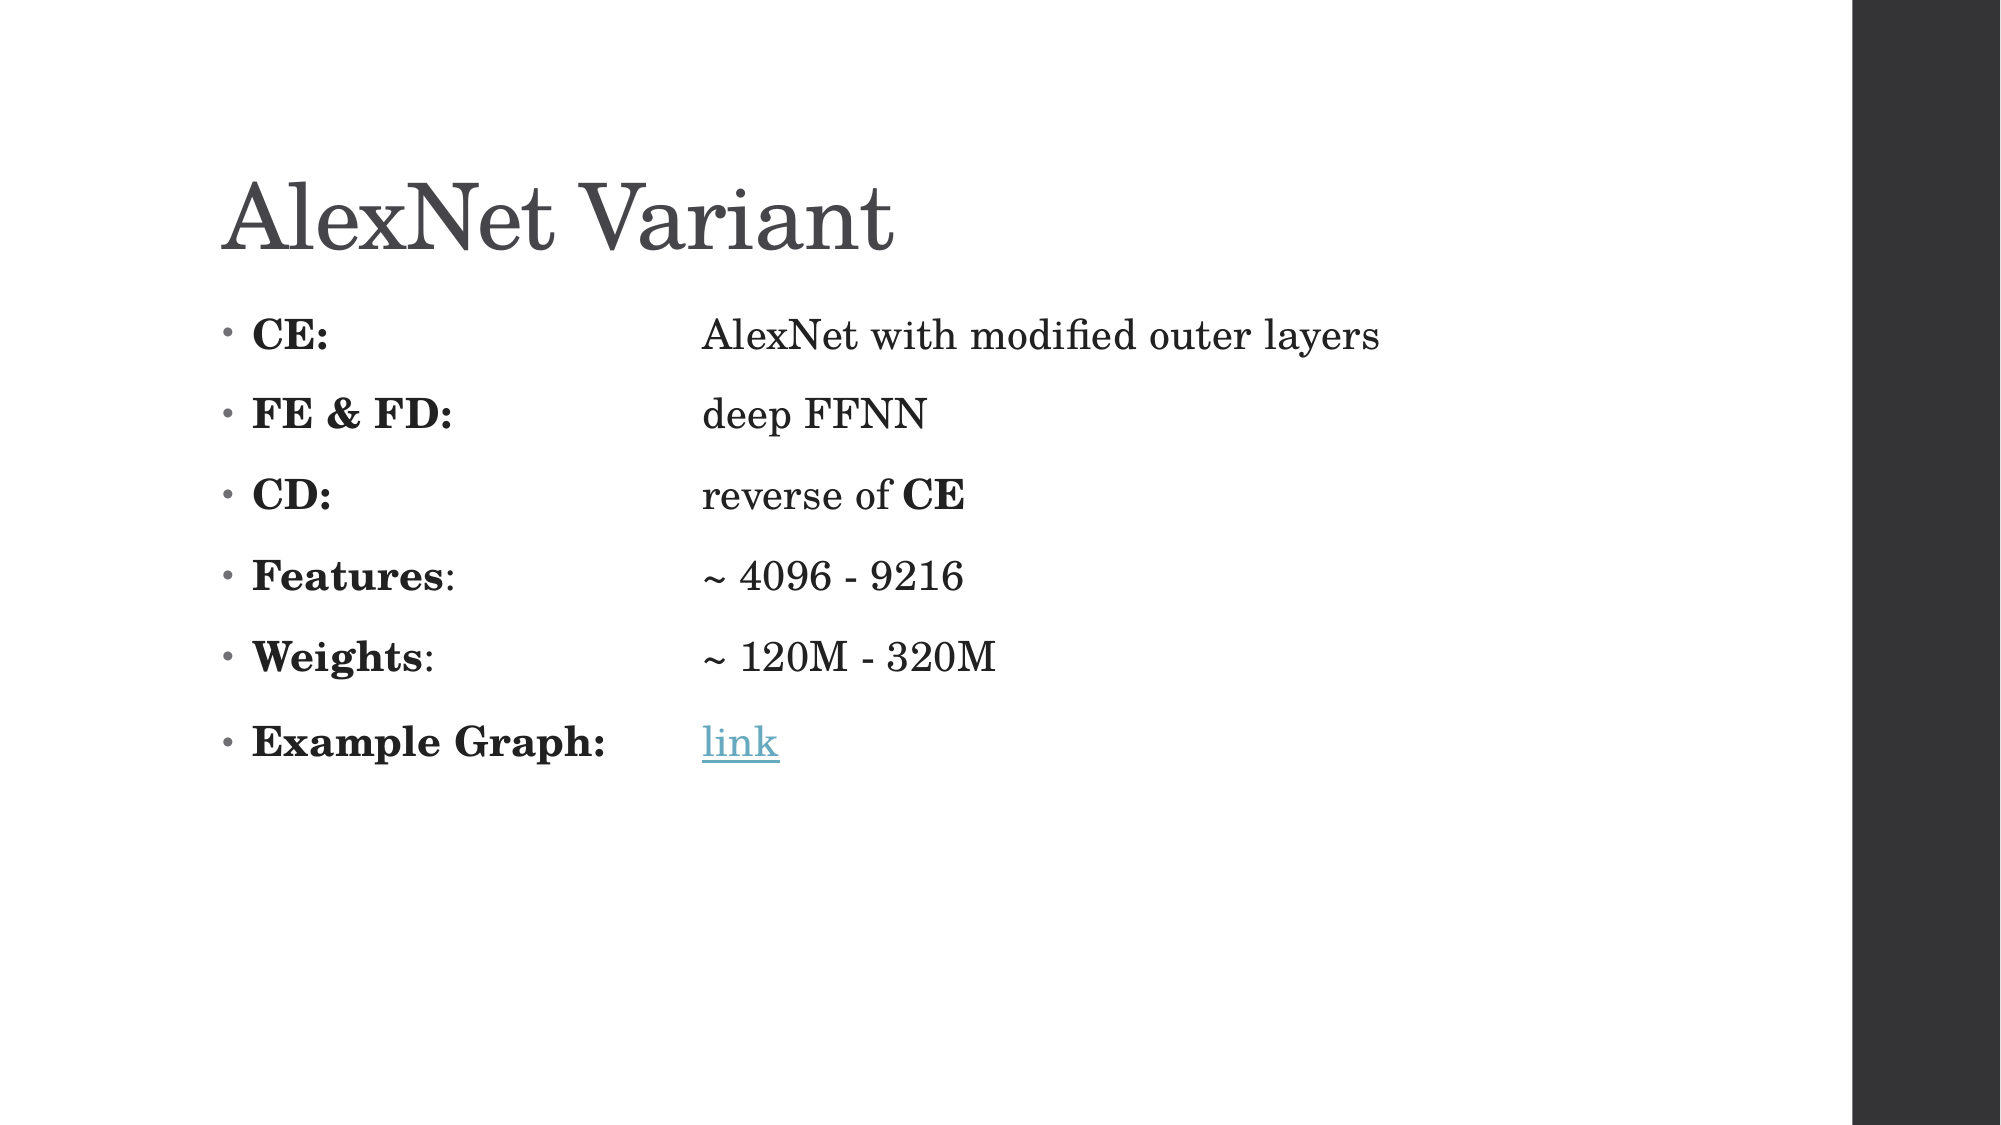

# AlexNet Variant
CE: 			AlexNet with modified outer layers
FE & FD: 		deep FFNN
CD: 			reverse of CE
Features: 		~ 4096 - 9216
Weights: 		~ 120M - 320M
Example Graph: 	link